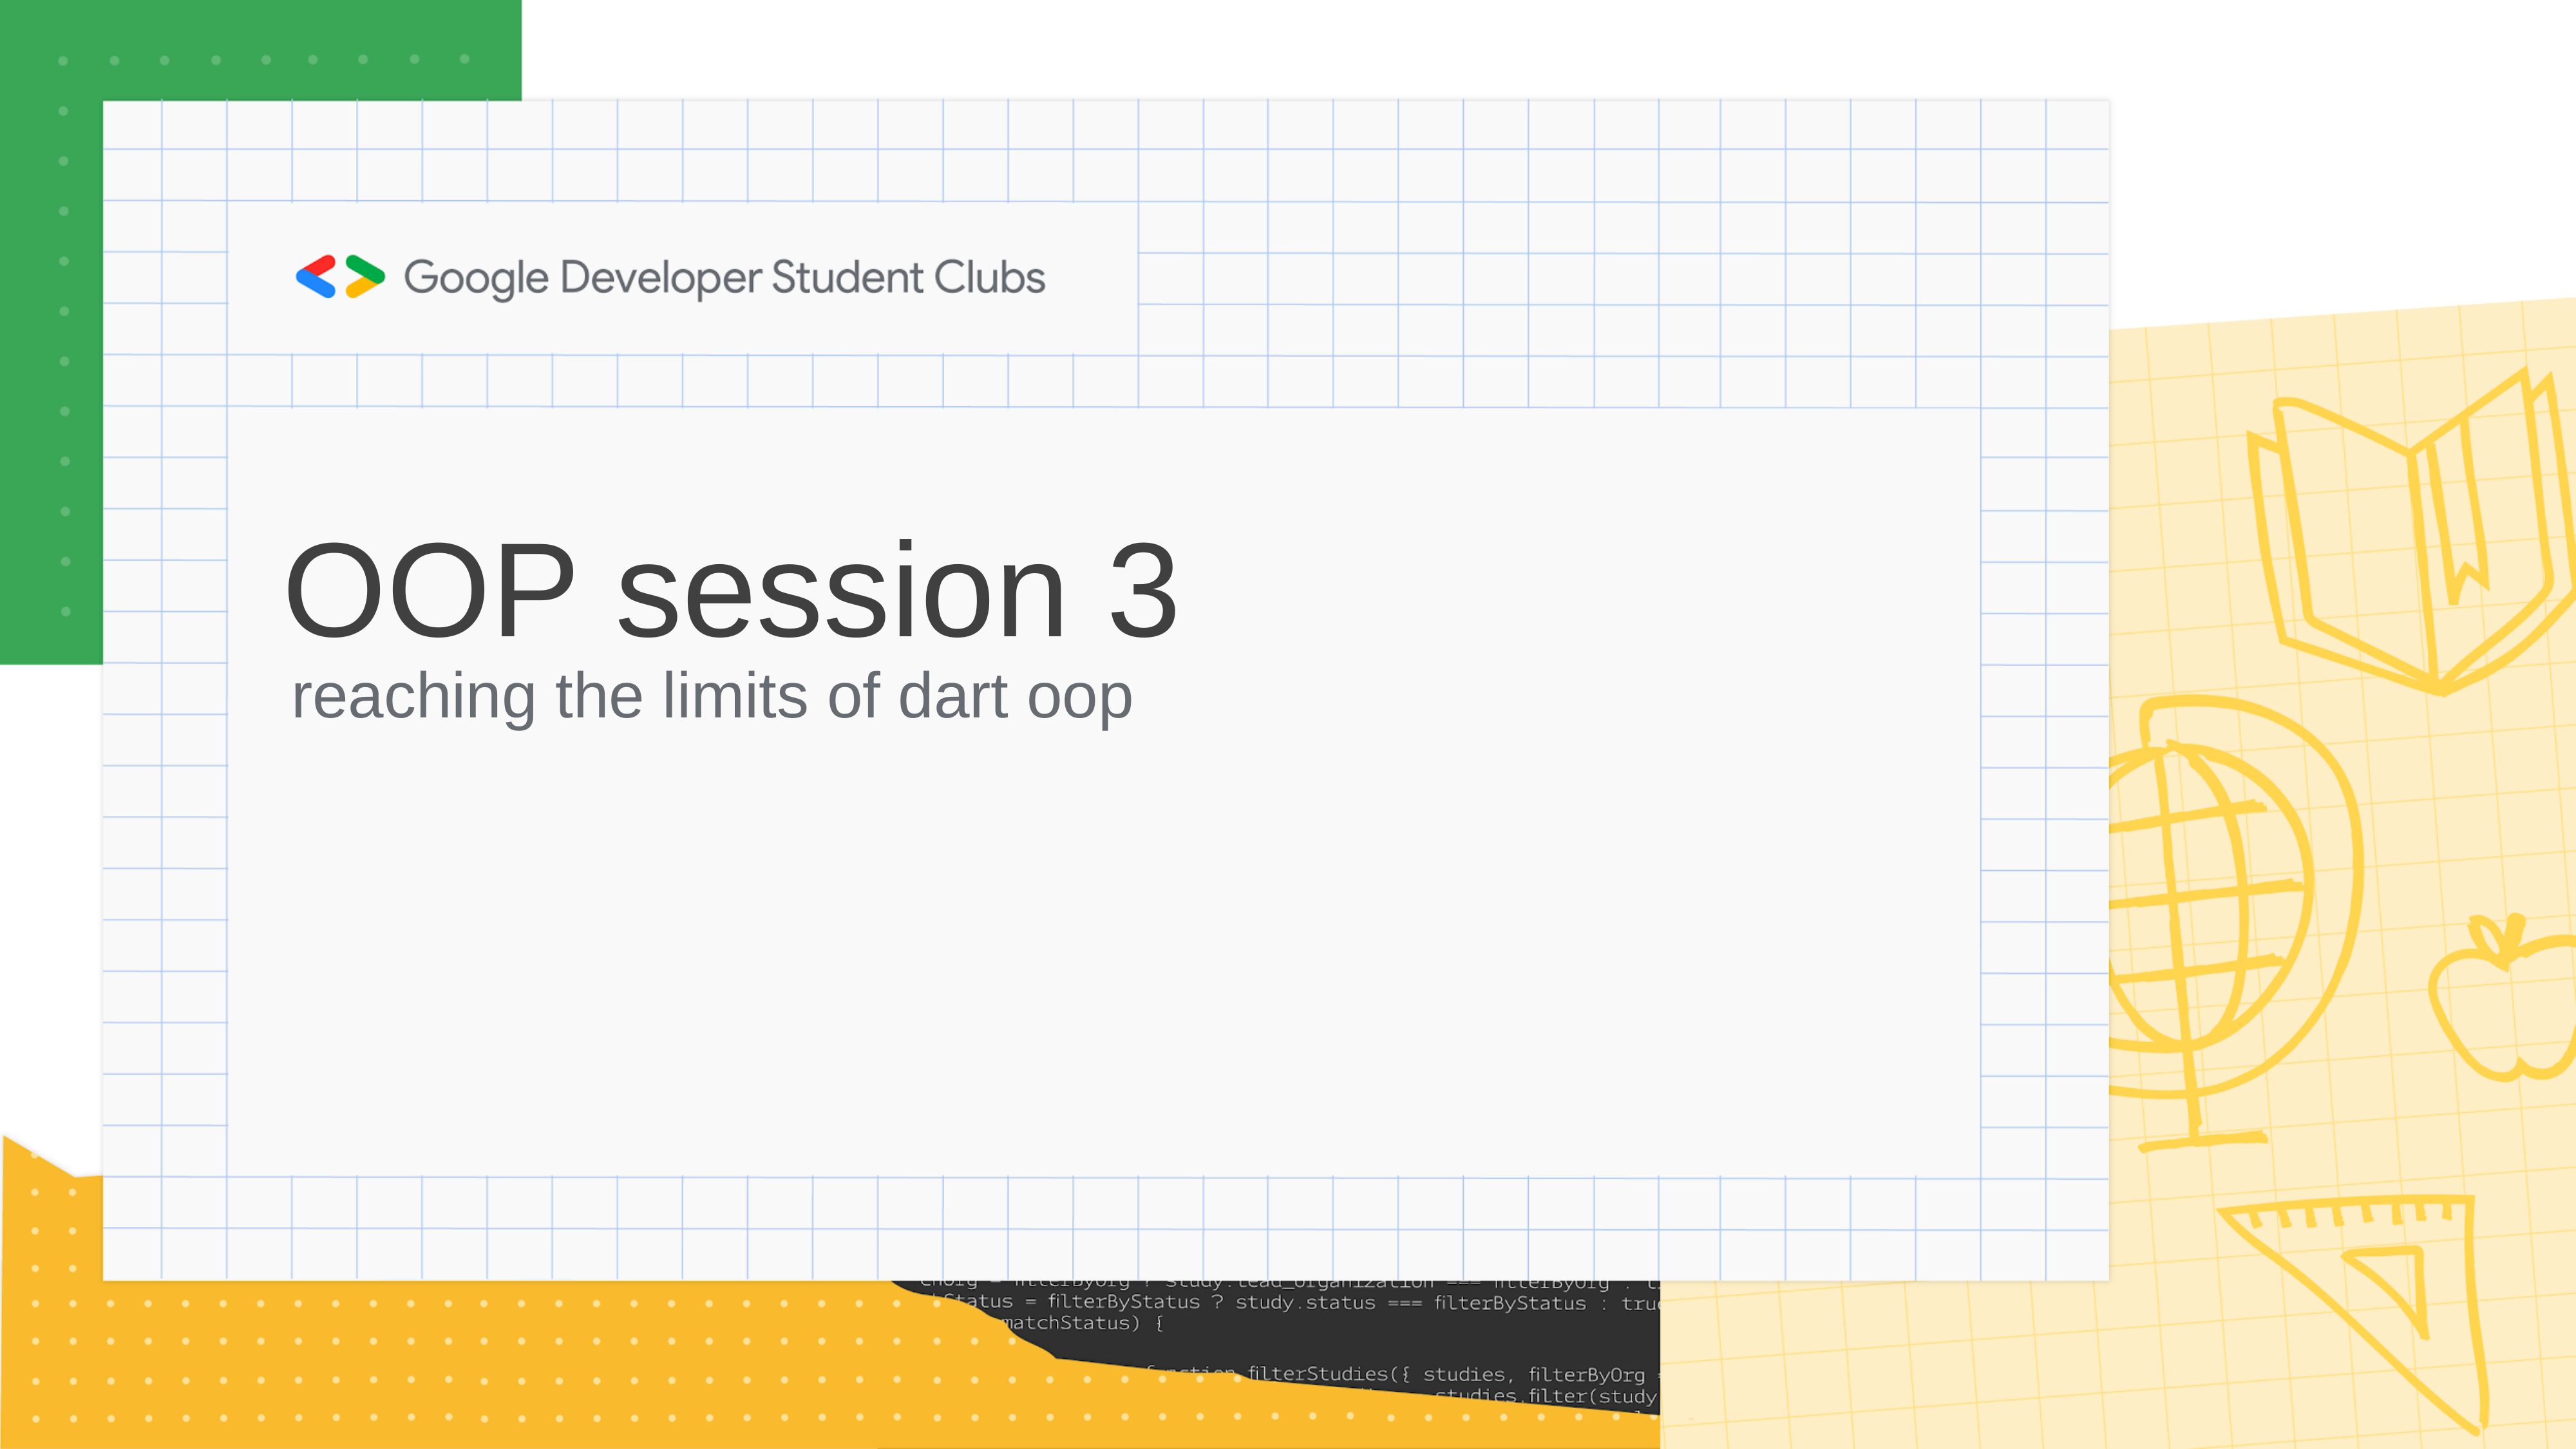

# OOP session 3
reaching the limits of dart oop